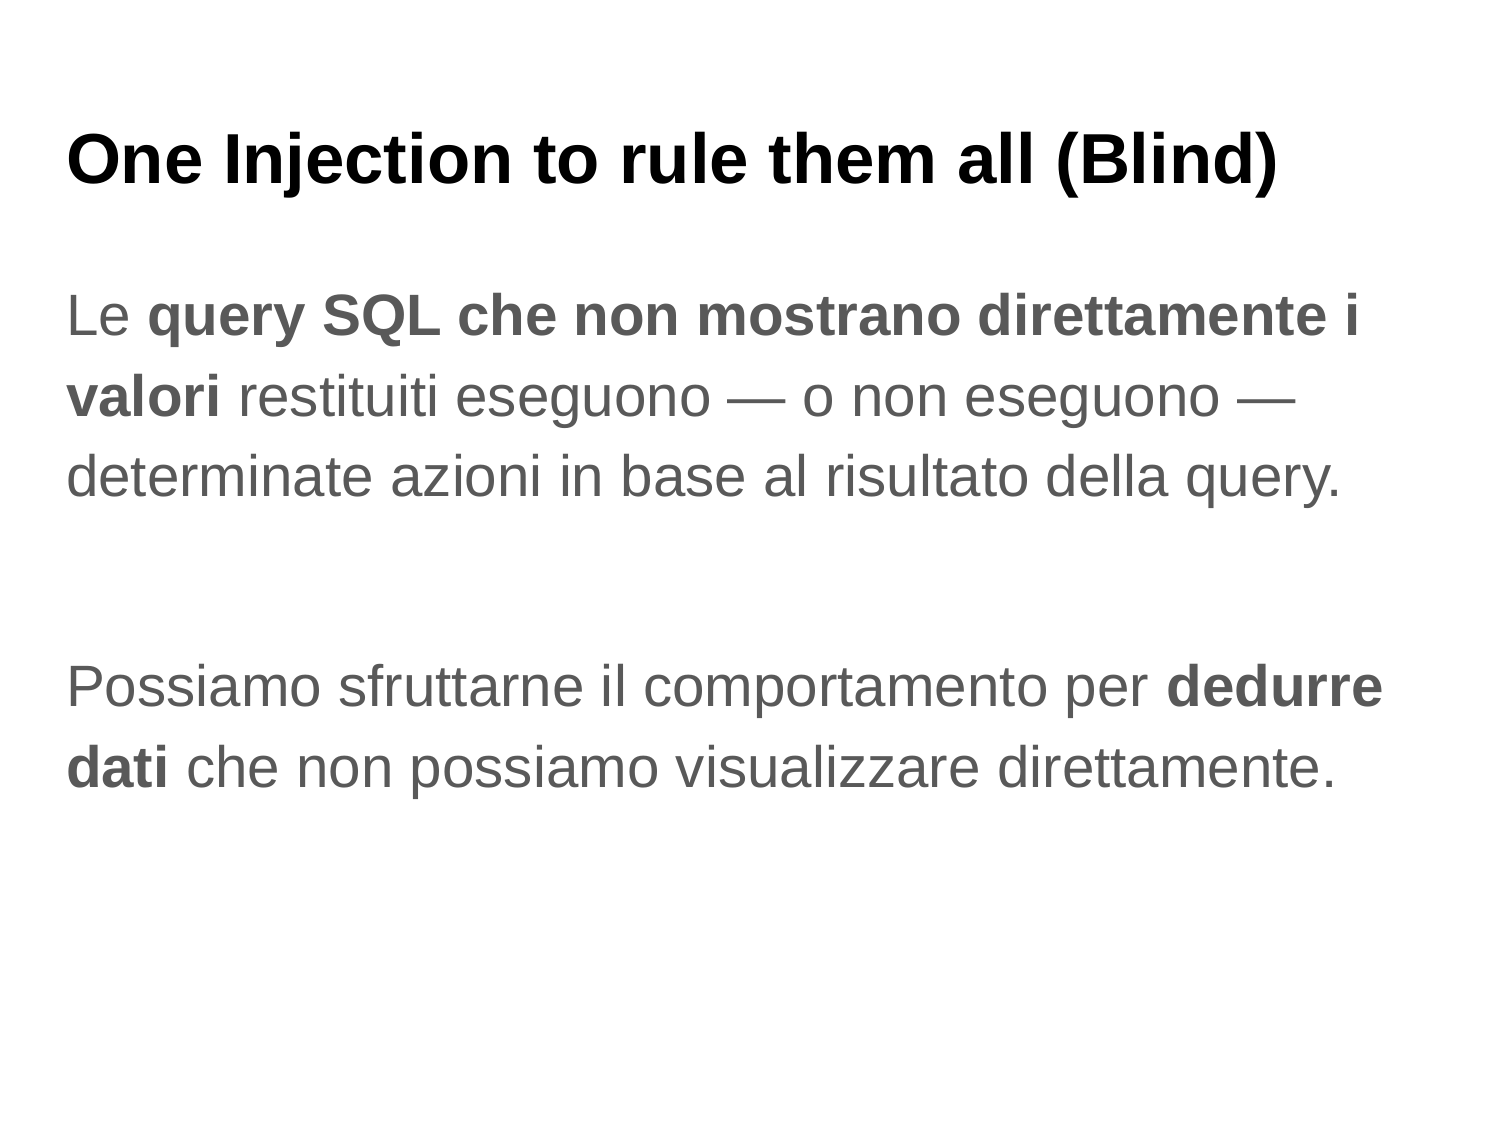

# One Injection to rule them all (Blind)
Le query SQL che non mostrano direttamente i valori restituiti eseguono — o non eseguono — determinate azioni in base al risultato della query.

Possiamo sfruttarne il comportamento per dedurre dati che non possiamo visualizzare direttamente.